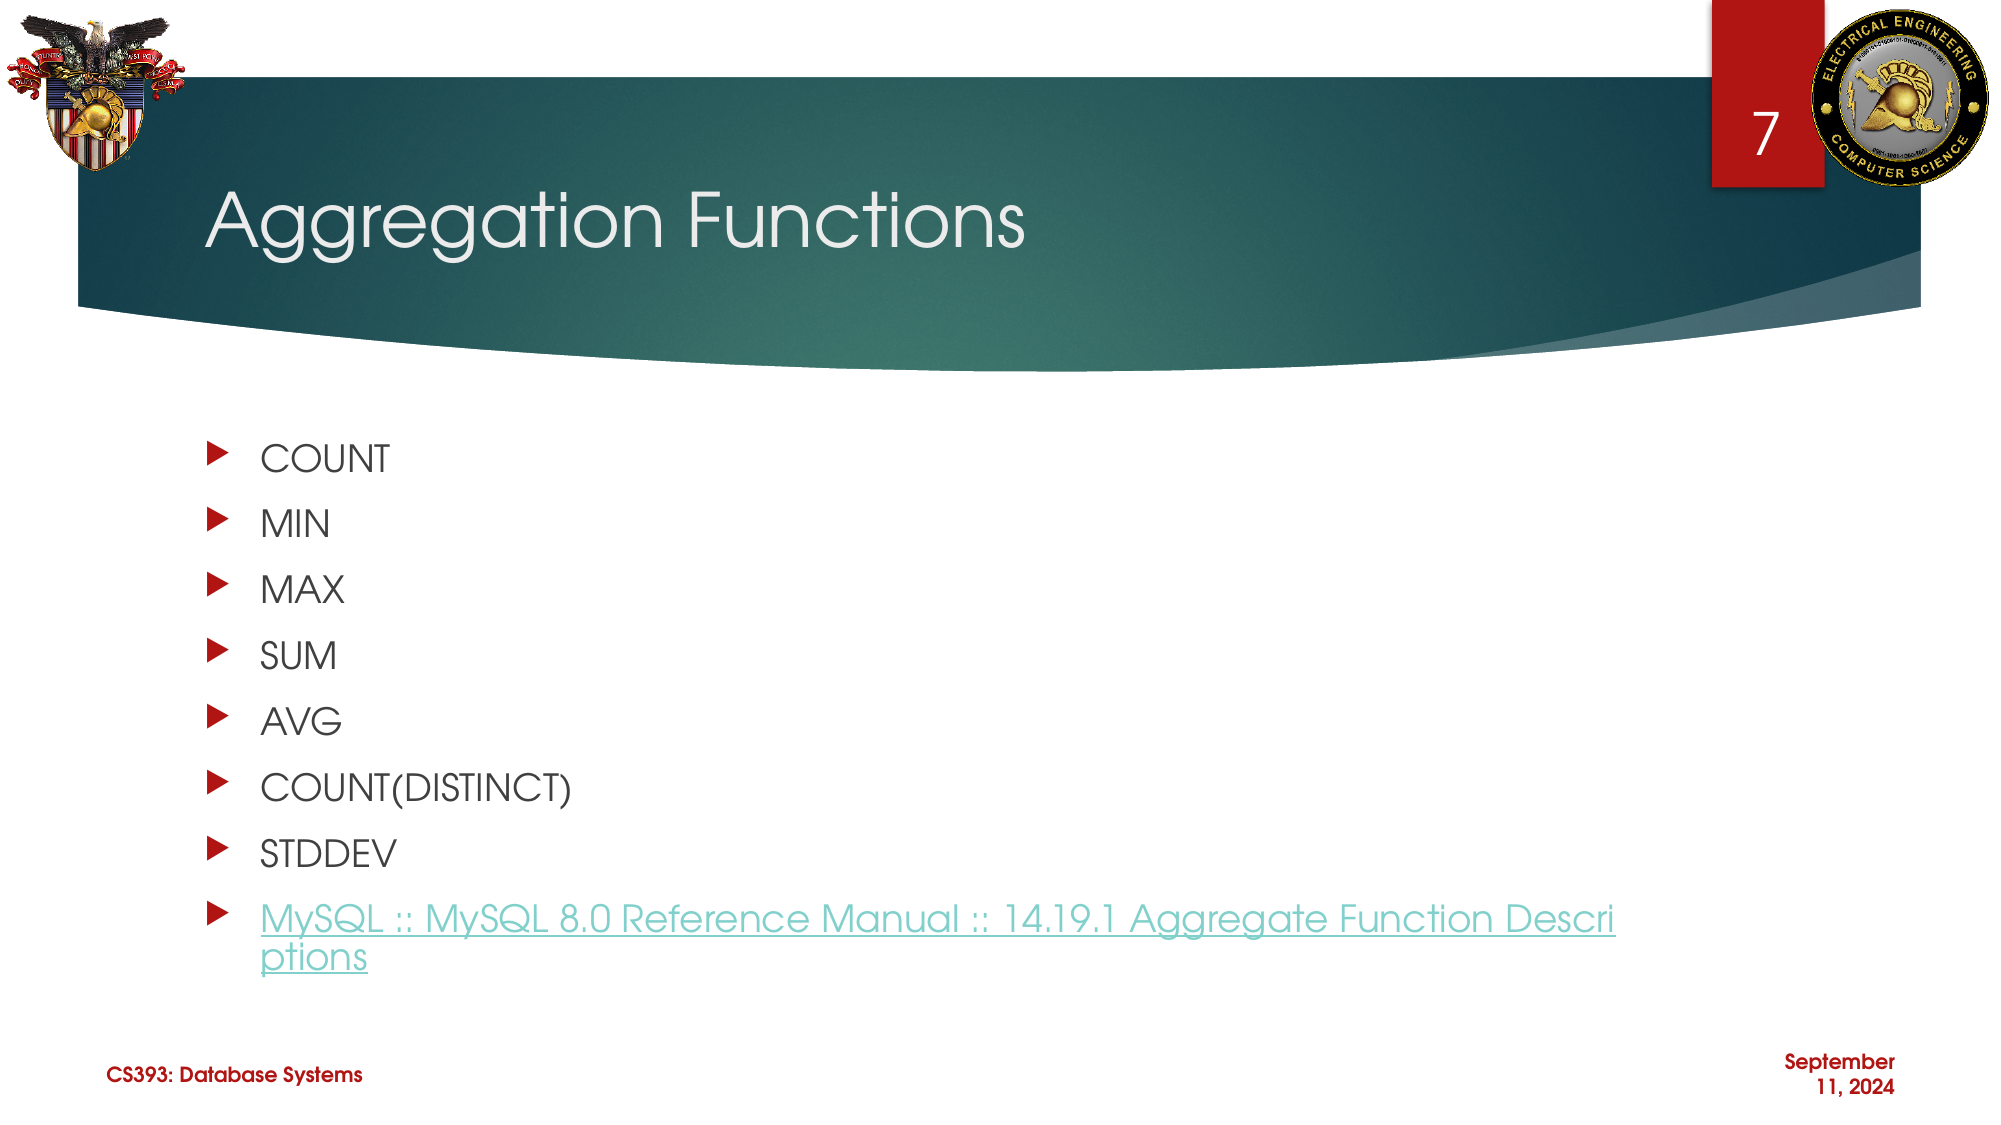

7
# Aggregation Functions
COUNT
MIN
MAX
SUM
AVG
COUNT(DISTINCT)
STDDEV
MySQL :: MySQL 8.0 Reference Manual :: 14.19.1 Aggregate Function Descriptions
CS393: Database Systems
September 11, 2024